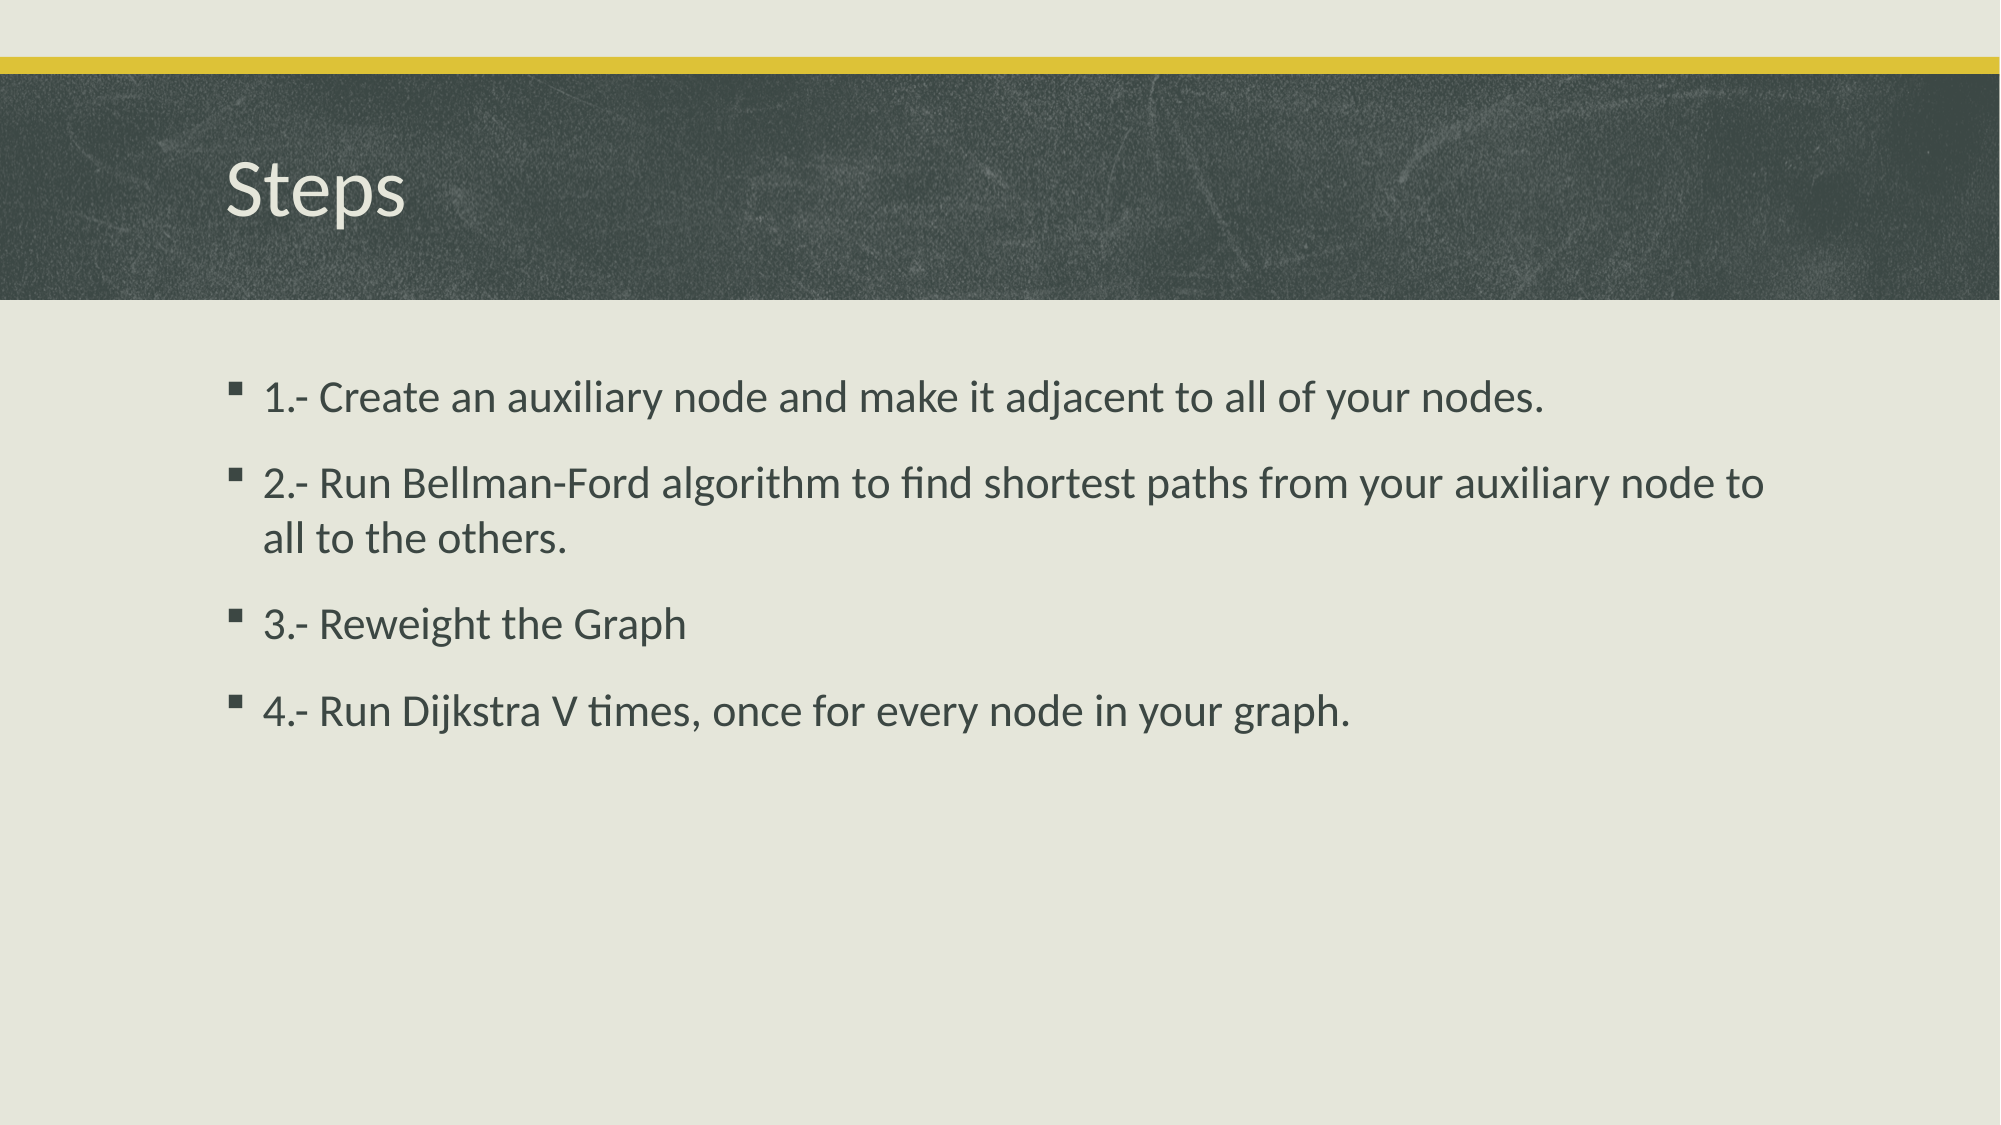

# Steps
1.- Create an auxiliary node and make it adjacent to all of your nodes.
2.- Run Bellman-Ford algorithm to find shortest paths from your auxiliary node to all to the others.
3.- Reweight the Graph
4.- Run Dijkstra V times, once for every node in your graph.